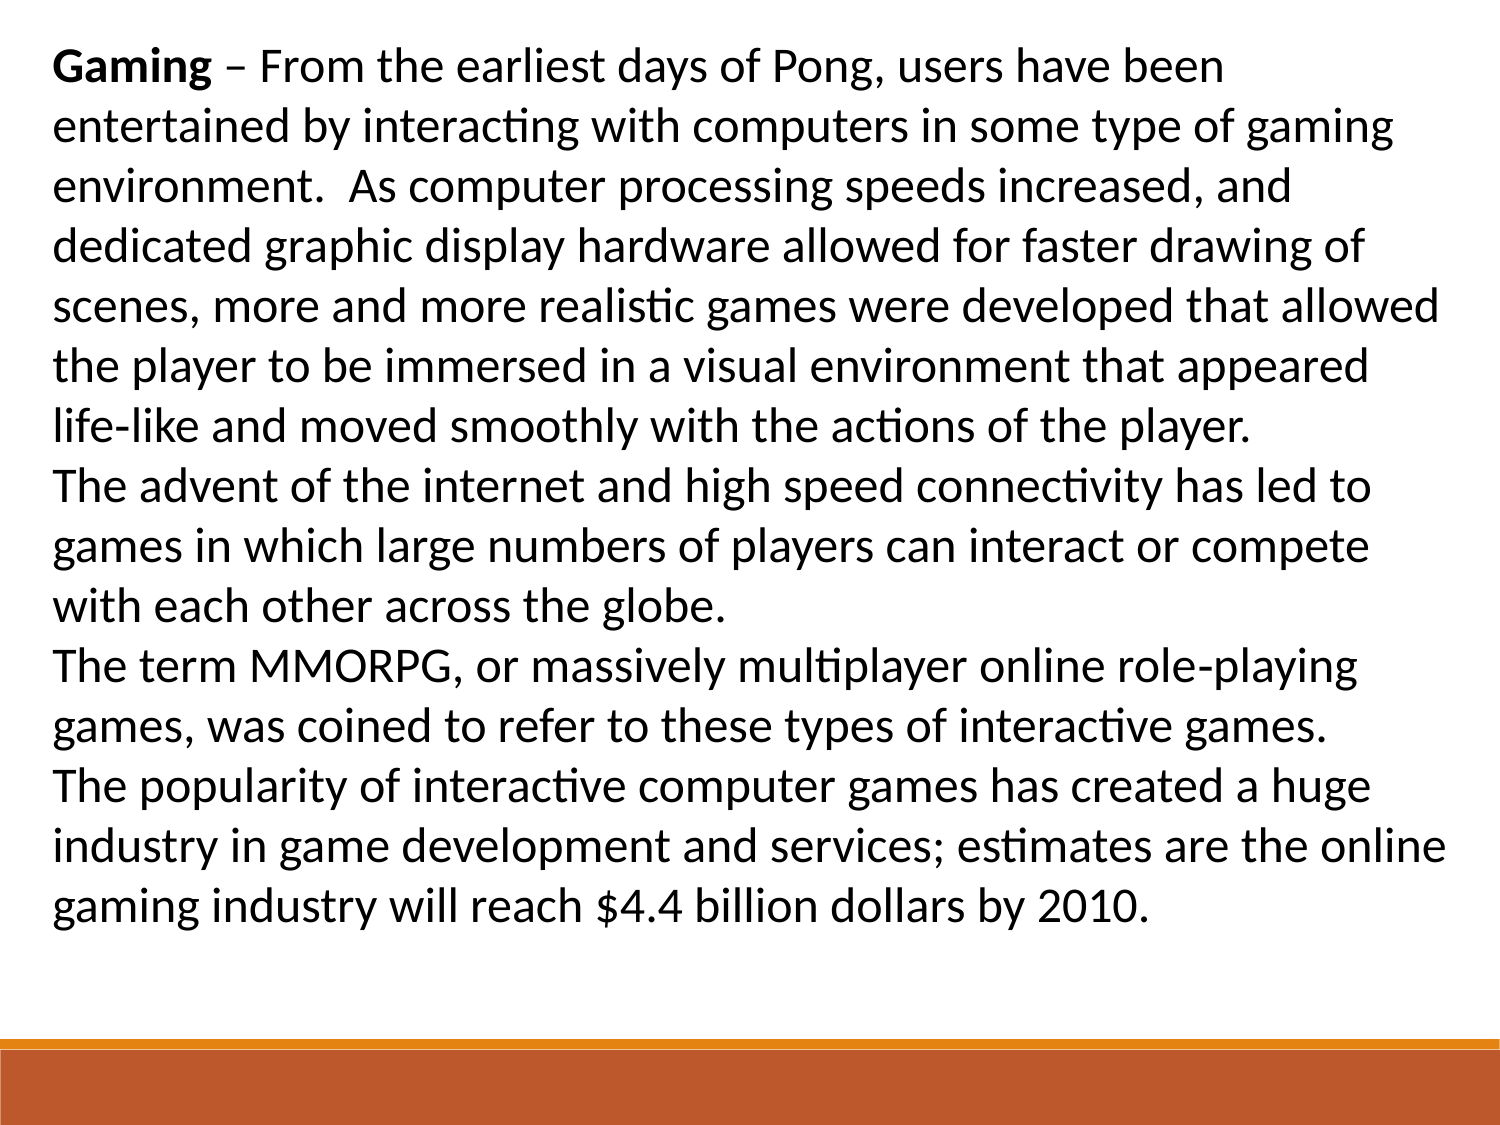

Gaming – From the earliest days of Pong, users have been entertained by interacting with computers in some type of gaming environment.  As computer processing speeds increased, and dedicated graphic display hardware allowed for faster drawing of scenes, more and more realistic games were developed that allowed the player to be immersed in a visual environment that appeared life‐like and moved smoothly with the actions of the player.
The advent of the internet and high speed connectivity has led to games in which large numbers of players can interact or compete with each other across the globe.
The term MMORPG, or massively multiplayer online role‐playing games, was coined to refer to these types of interactive games.
The popularity of interactive computer games has created a huge industry in game development and services; estimates are the online gaming industry will reach $4.4 billion dollars by 2010.